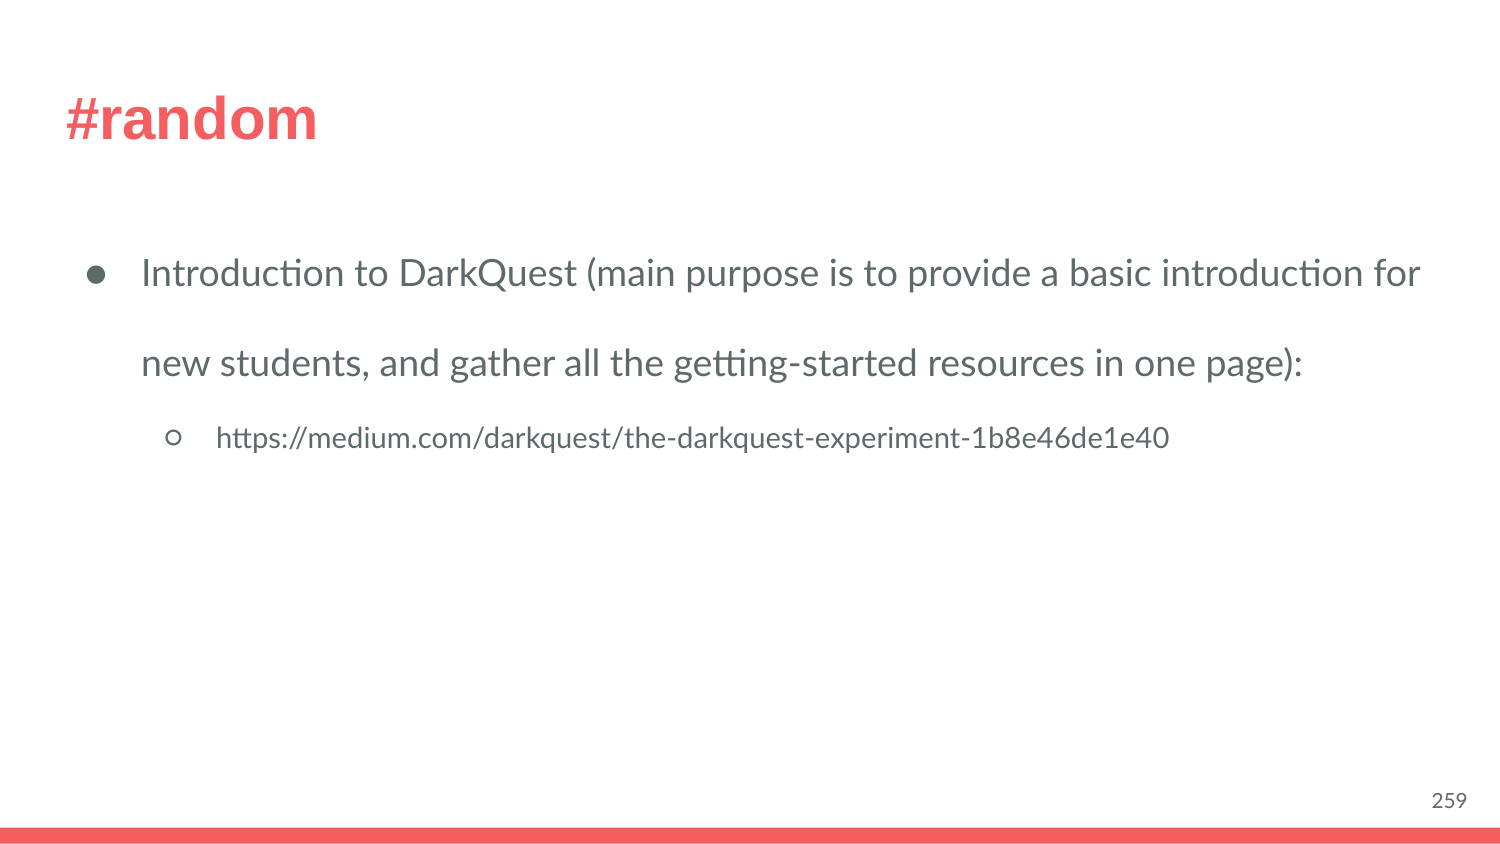

# #random
Introduction to DarkQuest (main purpose is to provide a basic introduction for new students, and gather all the getting-started resources in one page):
https://medium.com/darkquest/the-darkquest-experiment-1b8e46de1e40
259